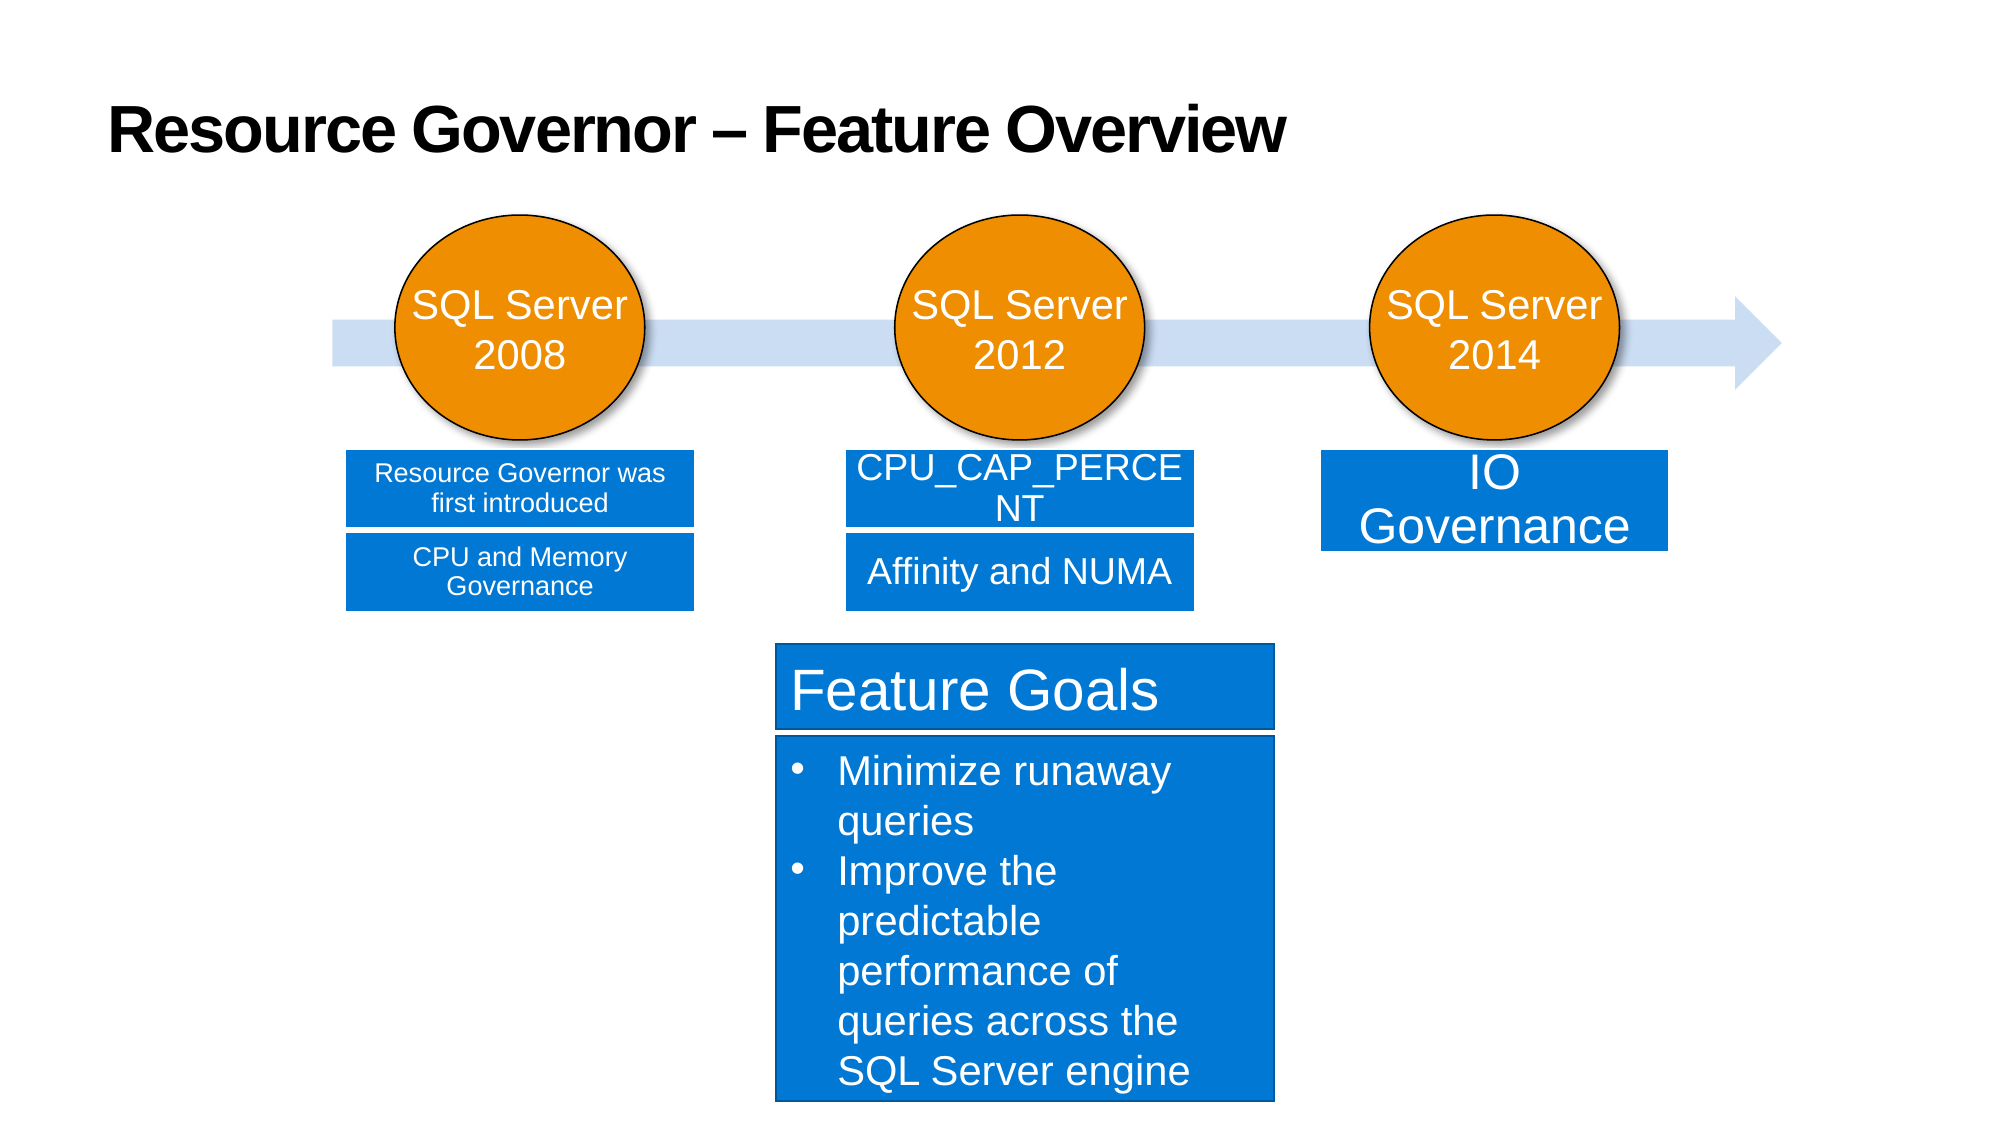

Resource Governor – Feature Overview
 SQL Server
2008
 SQL Server
2012
 SQL Server
2014

IO Governance
Resource Governor was first introduced
CPU and Memory Governance
CPU_CAP_PERCENT
Affinity and NUMA
Feature Goals
Minimize runaway queries
Improve the predictable performance of queries across the SQL Server engine